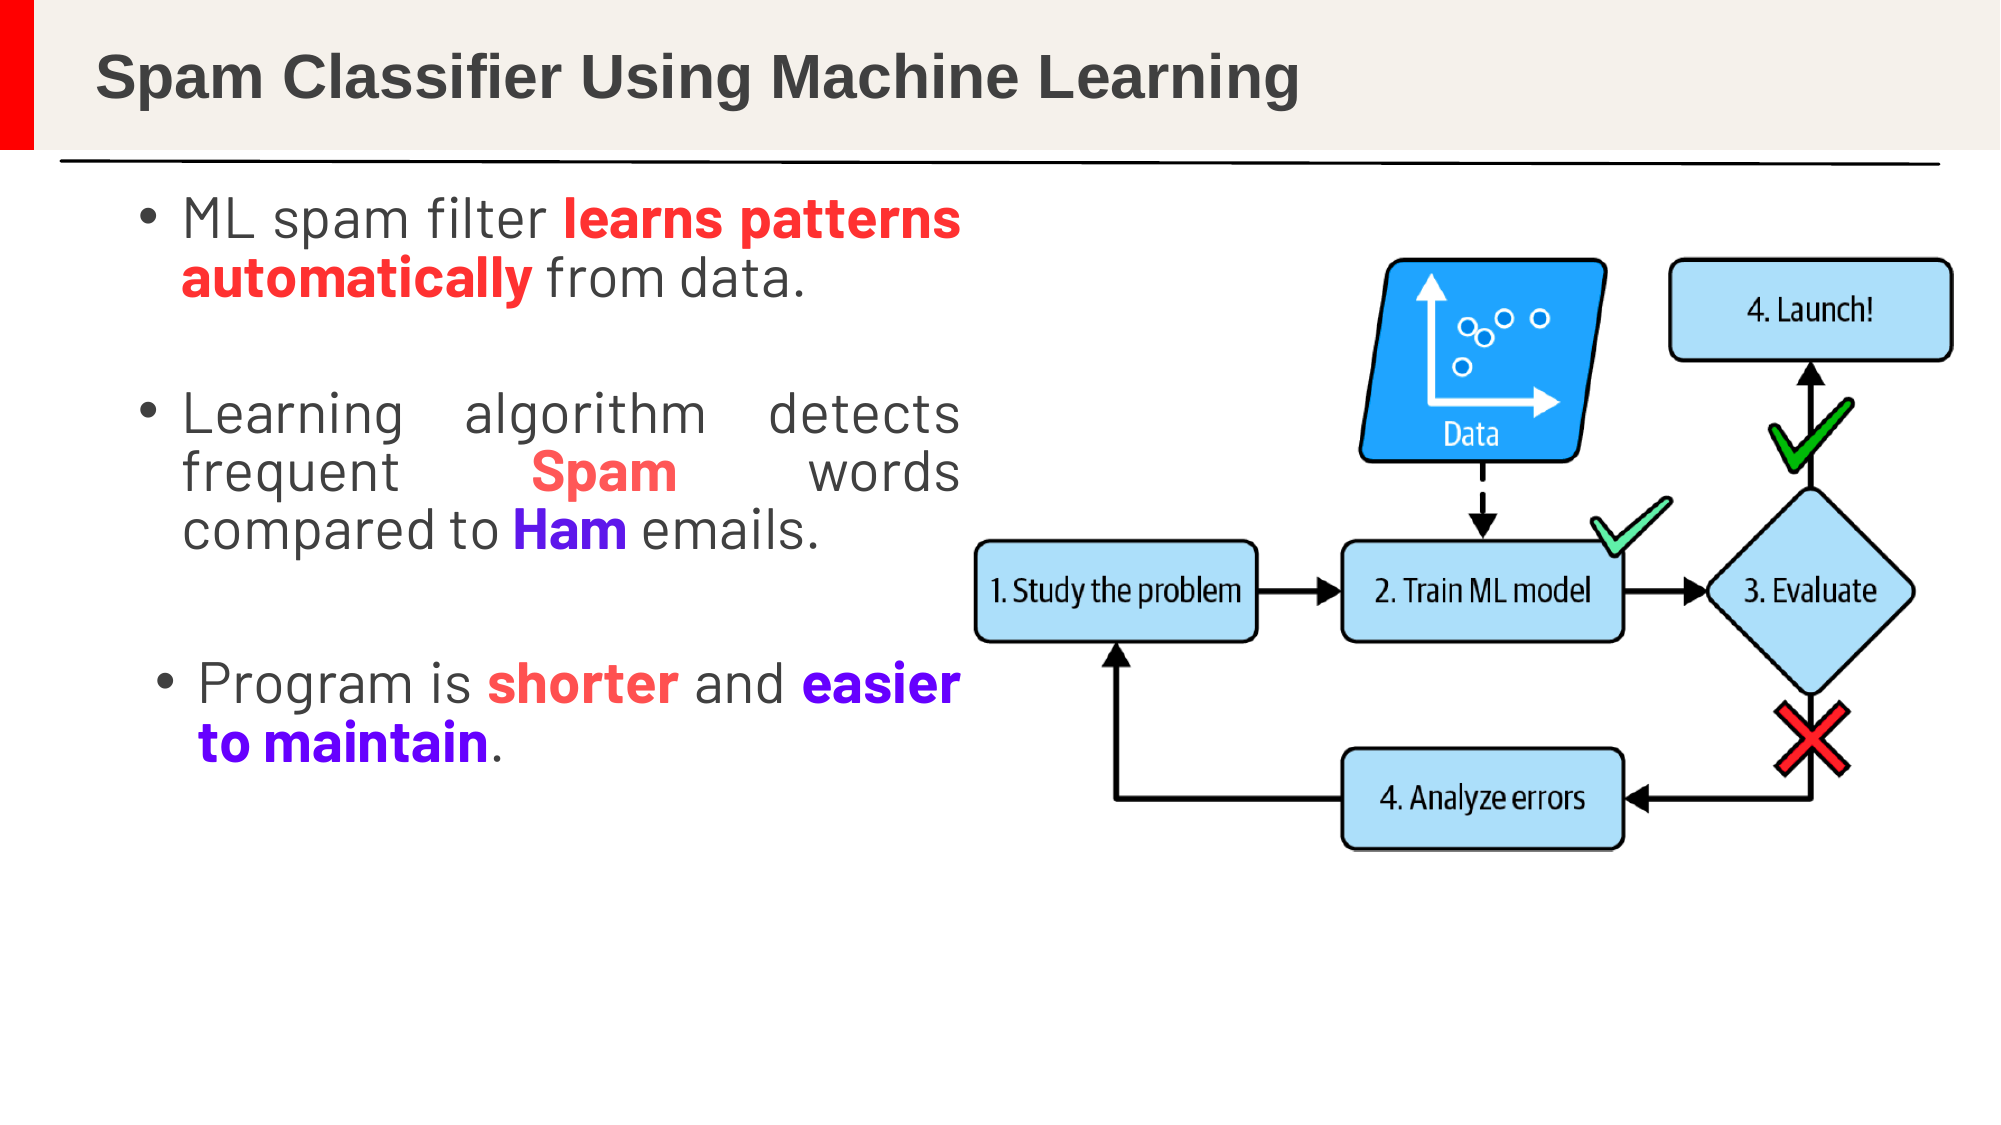

Spam Classifier Using Machine Learning

ML spam filter learns patterns automatically from data.

Learning algorithm detects frequent Spam words compared to Ham emails.
Program is shorter and easier to maintain.